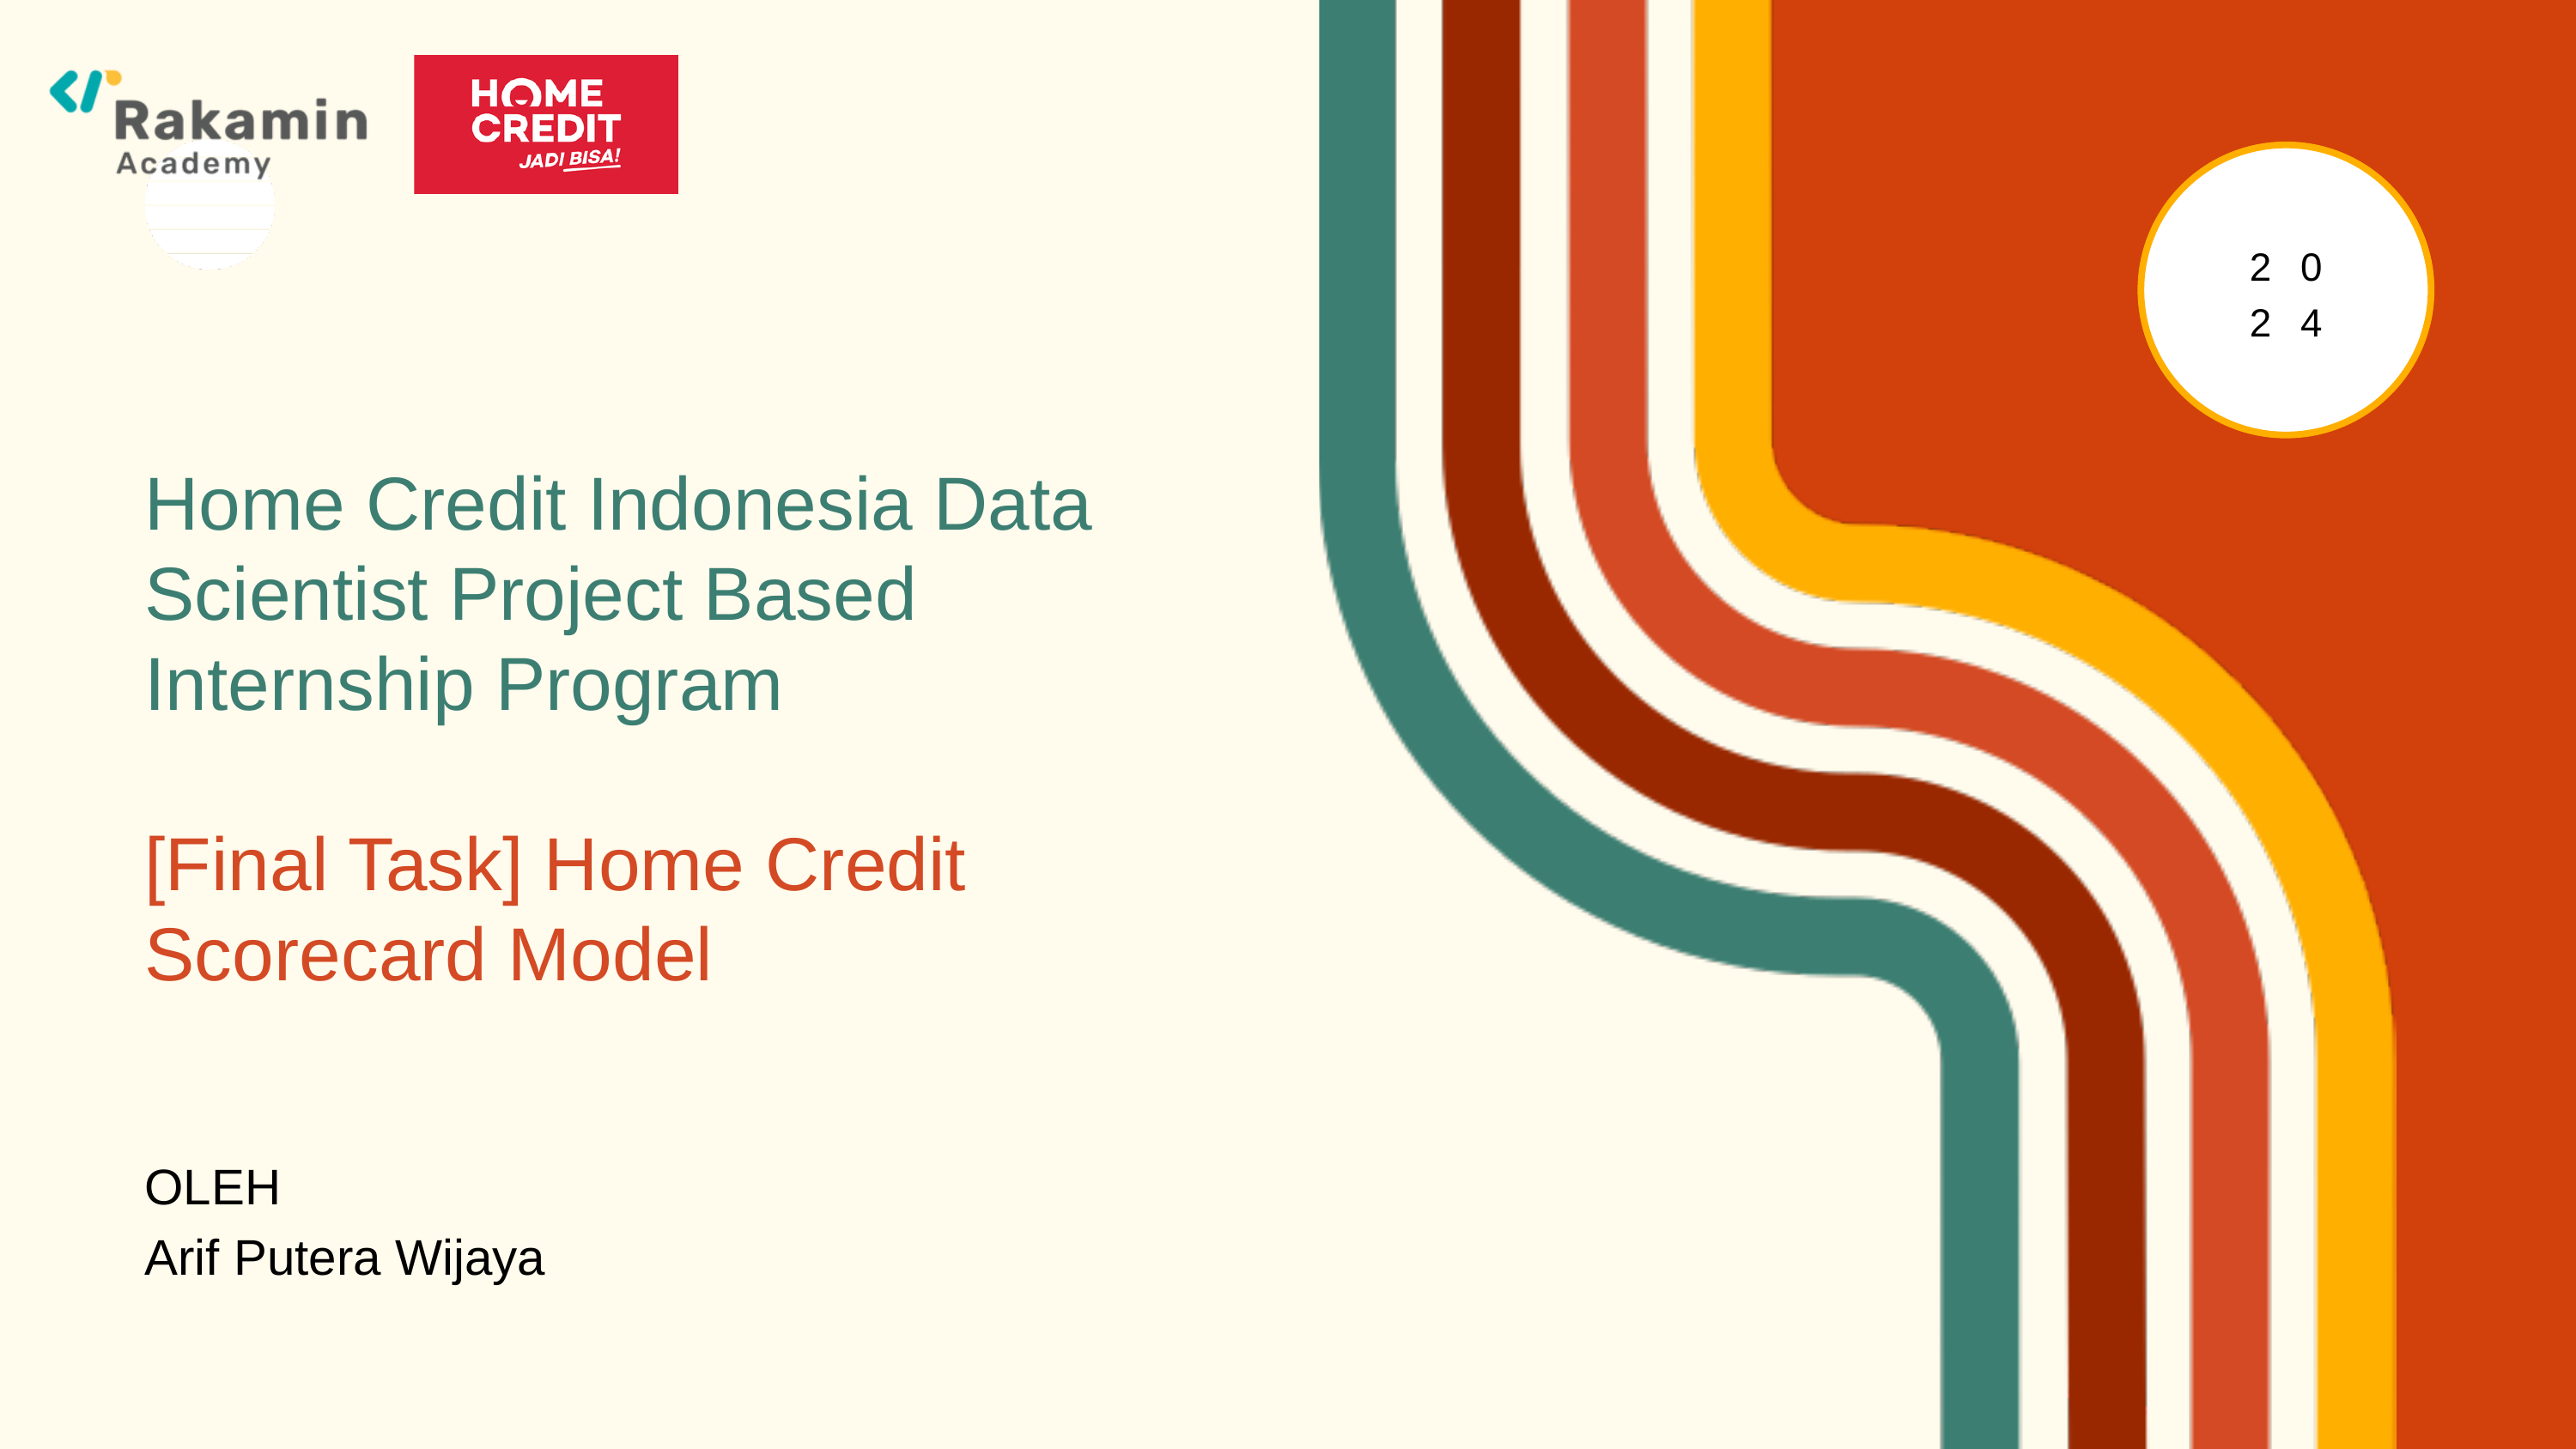

20
24
Home Credit Indonesia Data Scientist Project Based Internship Program
[Final Task] Home Credit Scorecard Model
OLEH
Arif Putera Wijaya